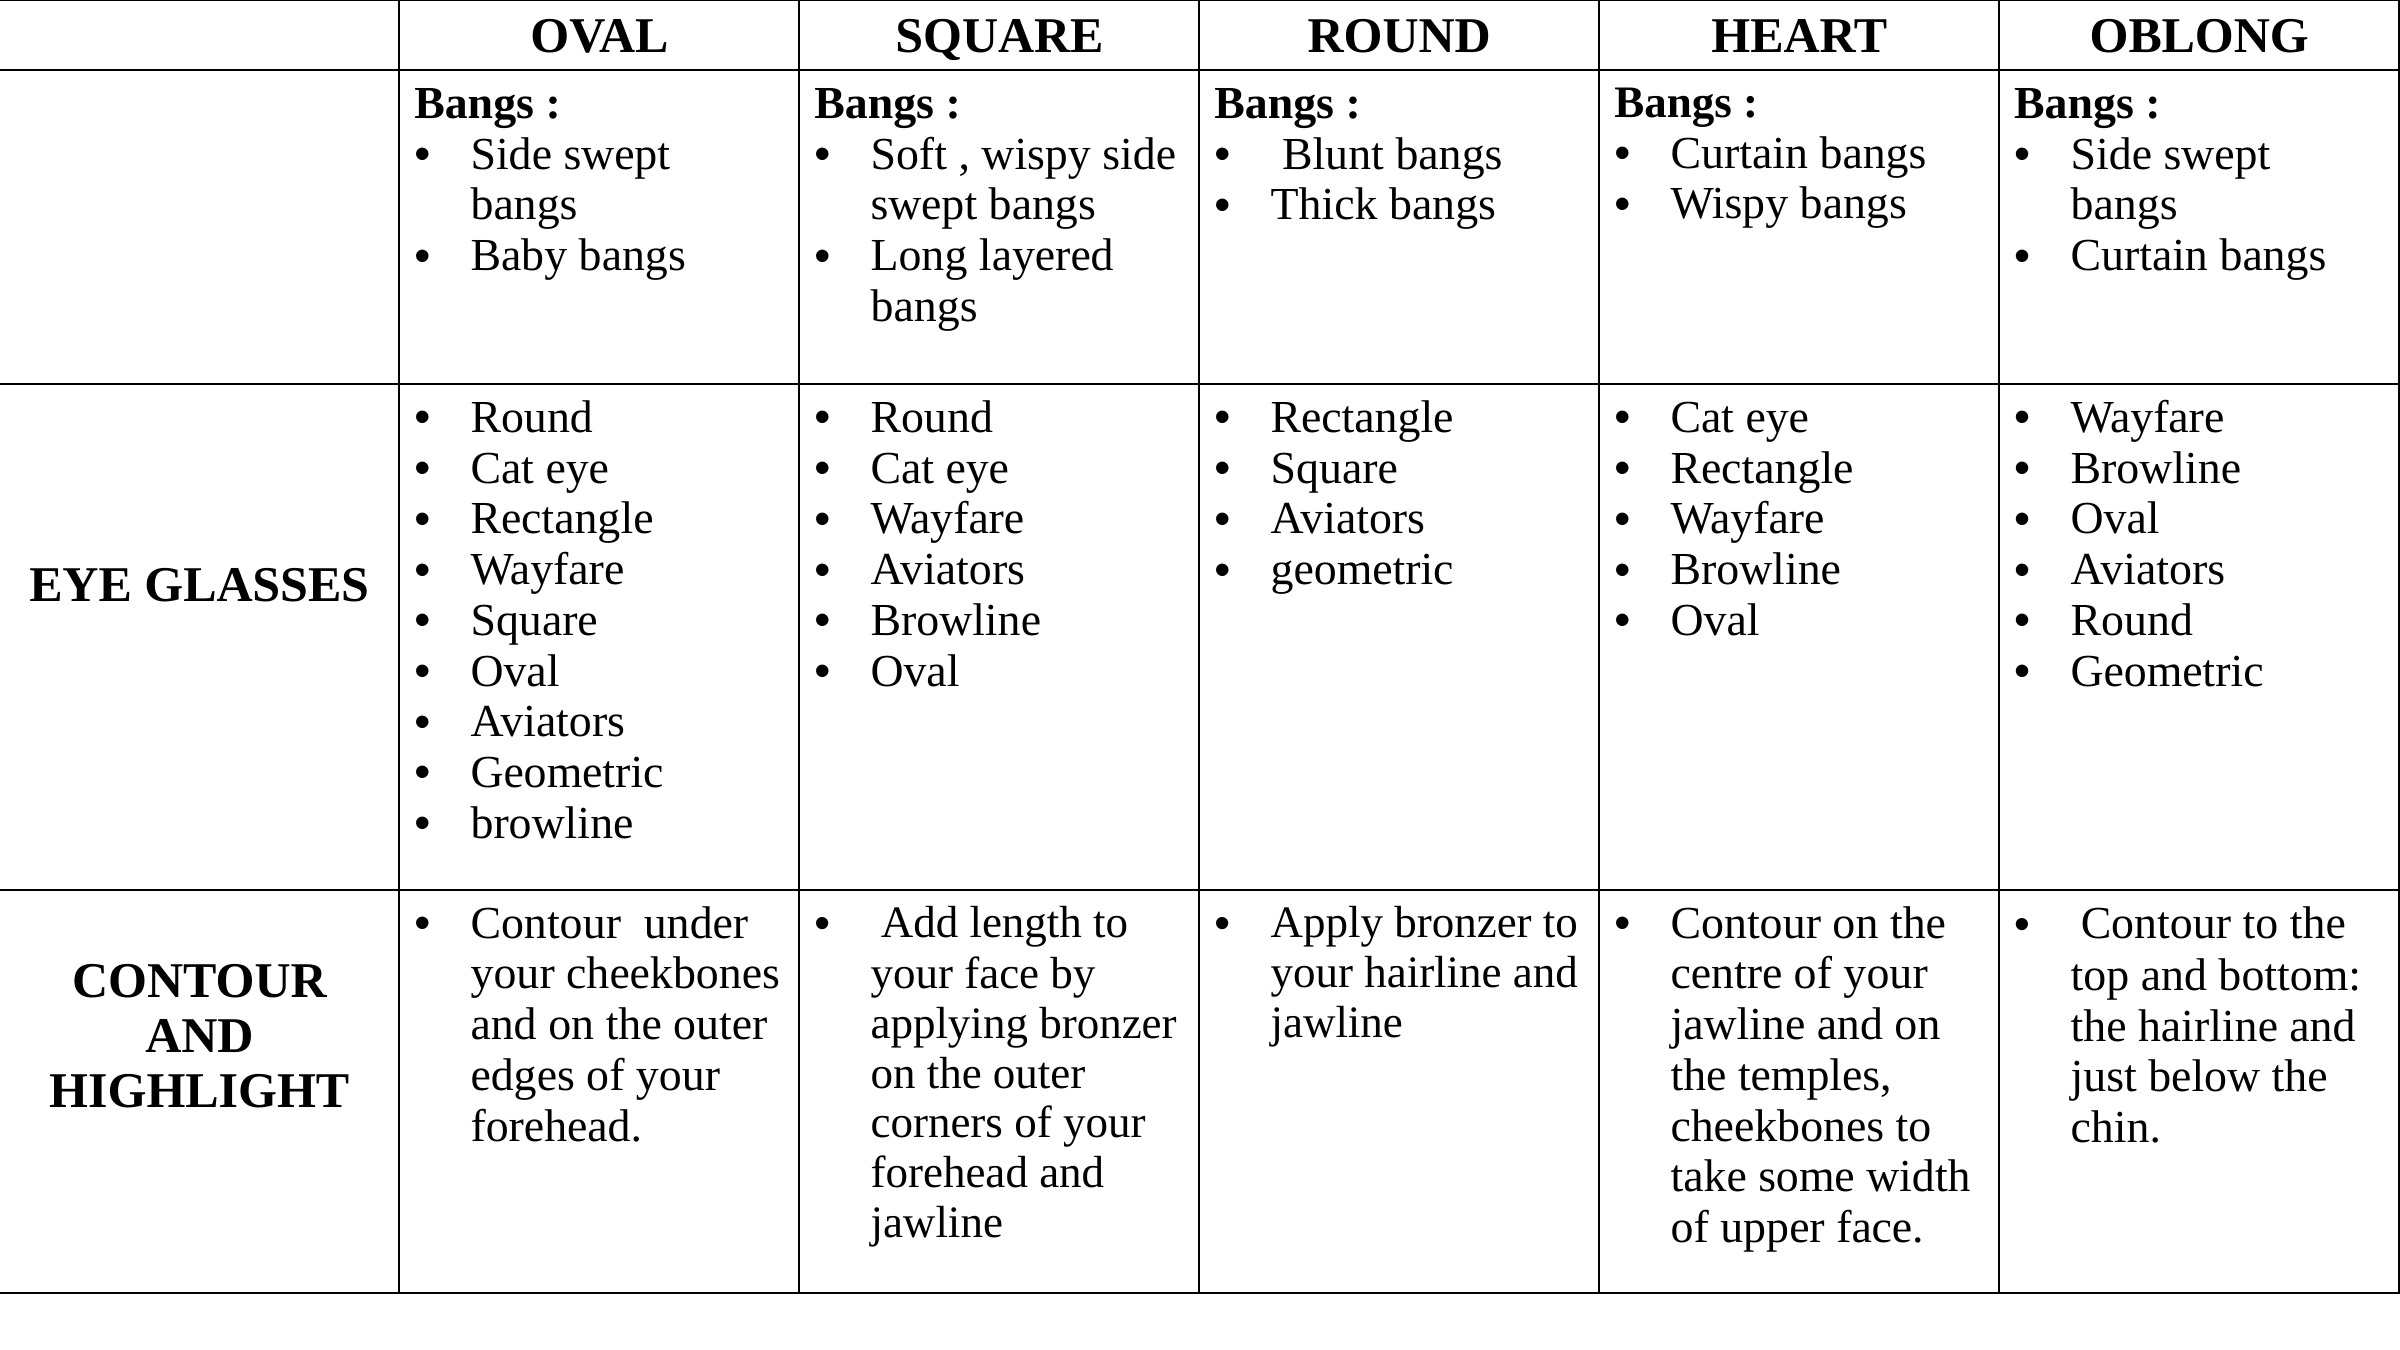

|  | OVAL | SQUARE | ROUND | HEART | OBLONG |
| --- | --- | --- | --- | --- | --- |
|  | Bangs : Side swept bangs Baby bangs | Bangs : Soft , wispy side swept bangs Long layered bangs | Bangs : Blunt bangs Thick bangs | Bangs : Curtain bangs Wispy bangs | Bangs : Side swept bangs Curtain bangs |
| EYE GLASSES | Round Cat eye Rectangle Wayfare Square Oval Aviators Geometric browline | Round Cat eye Wayfare Aviators Browline Oval | Rectangle Square Aviators geometric | Cat eye Rectangle Wayfare Browline Oval | Wayfare Browline Oval Aviators Round Geometric |
| CONTOUR AND HIGHLIGHT | Contour under your cheekbones and on the outer edges of your forehead. | Add length to your face by applying bronzer on the outer corners of your forehead and jawline | Apply bronzer to your hairline and jawline | Contour on the centre of your jawline and on the temples, cheekbones to take some width of upper face. | Contour to the top and bottom: the hairline and just below the chin. |